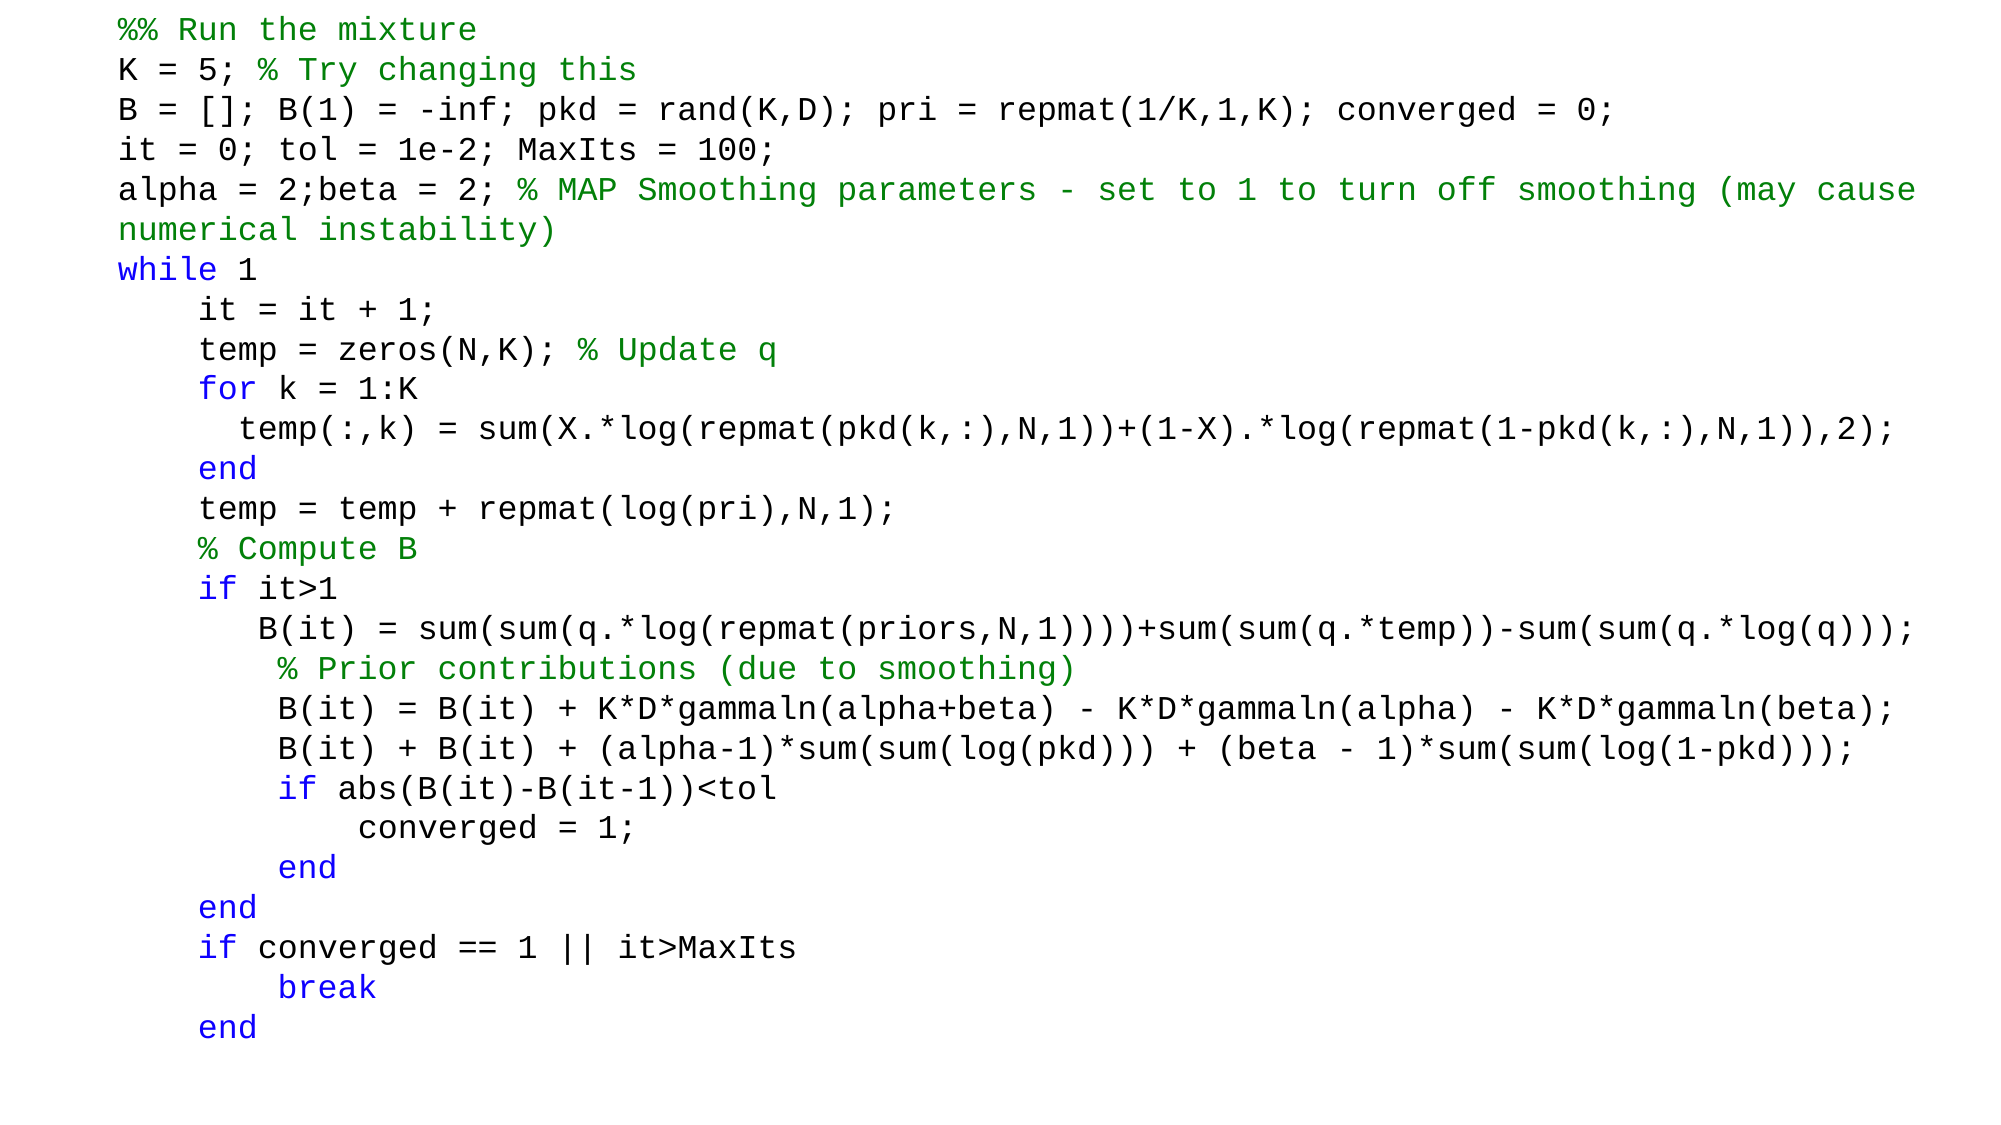

%% Run the mixture
K = 5; % Try changing this
B = []; B(1) = -inf; pkd = rand(K,D); pri = repmat(1/K,1,K); converged = 0;
it = 0; tol = 1e-2; MaxIts = 100;
alpha = 2;beta = 2; % MAP Smoothing parameters - set to 1 to turn off smoothing (may cause numerical instability)
while 1
    it = it + 1;
    temp = zeros(N,K); % Update q
    for k = 1:K
      temp(:,k) = sum(X.*log(repmat(pkd(k,:),N,1))+(1-X).*log(repmat(1-pkd(k,:),N,1)),2);
    end
    temp = temp + repmat(log(pri),N,1);
    % Compute B
    if it>1
       B(it) = sum(sum(q.*log(repmat(priors,N,1))))+sum(sum(q.*temp))-sum(sum(q.*log(q)));
        % Prior contributions (due to smoothing)
        B(it) = B(it) + K*D*gammaln(alpha+beta) - K*D*gammaln(alpha) - K*D*gammaln(beta);
        B(it) + B(it) + (alpha-1)*sum(sum(log(pkd))) + (beta - 1)*sum(sum(log(1-pkd)));
        if abs(B(it)-B(it-1))<tol
            converged = 1;
        end
    end
    if converged == 1 || it>MaxIts
        break
    end